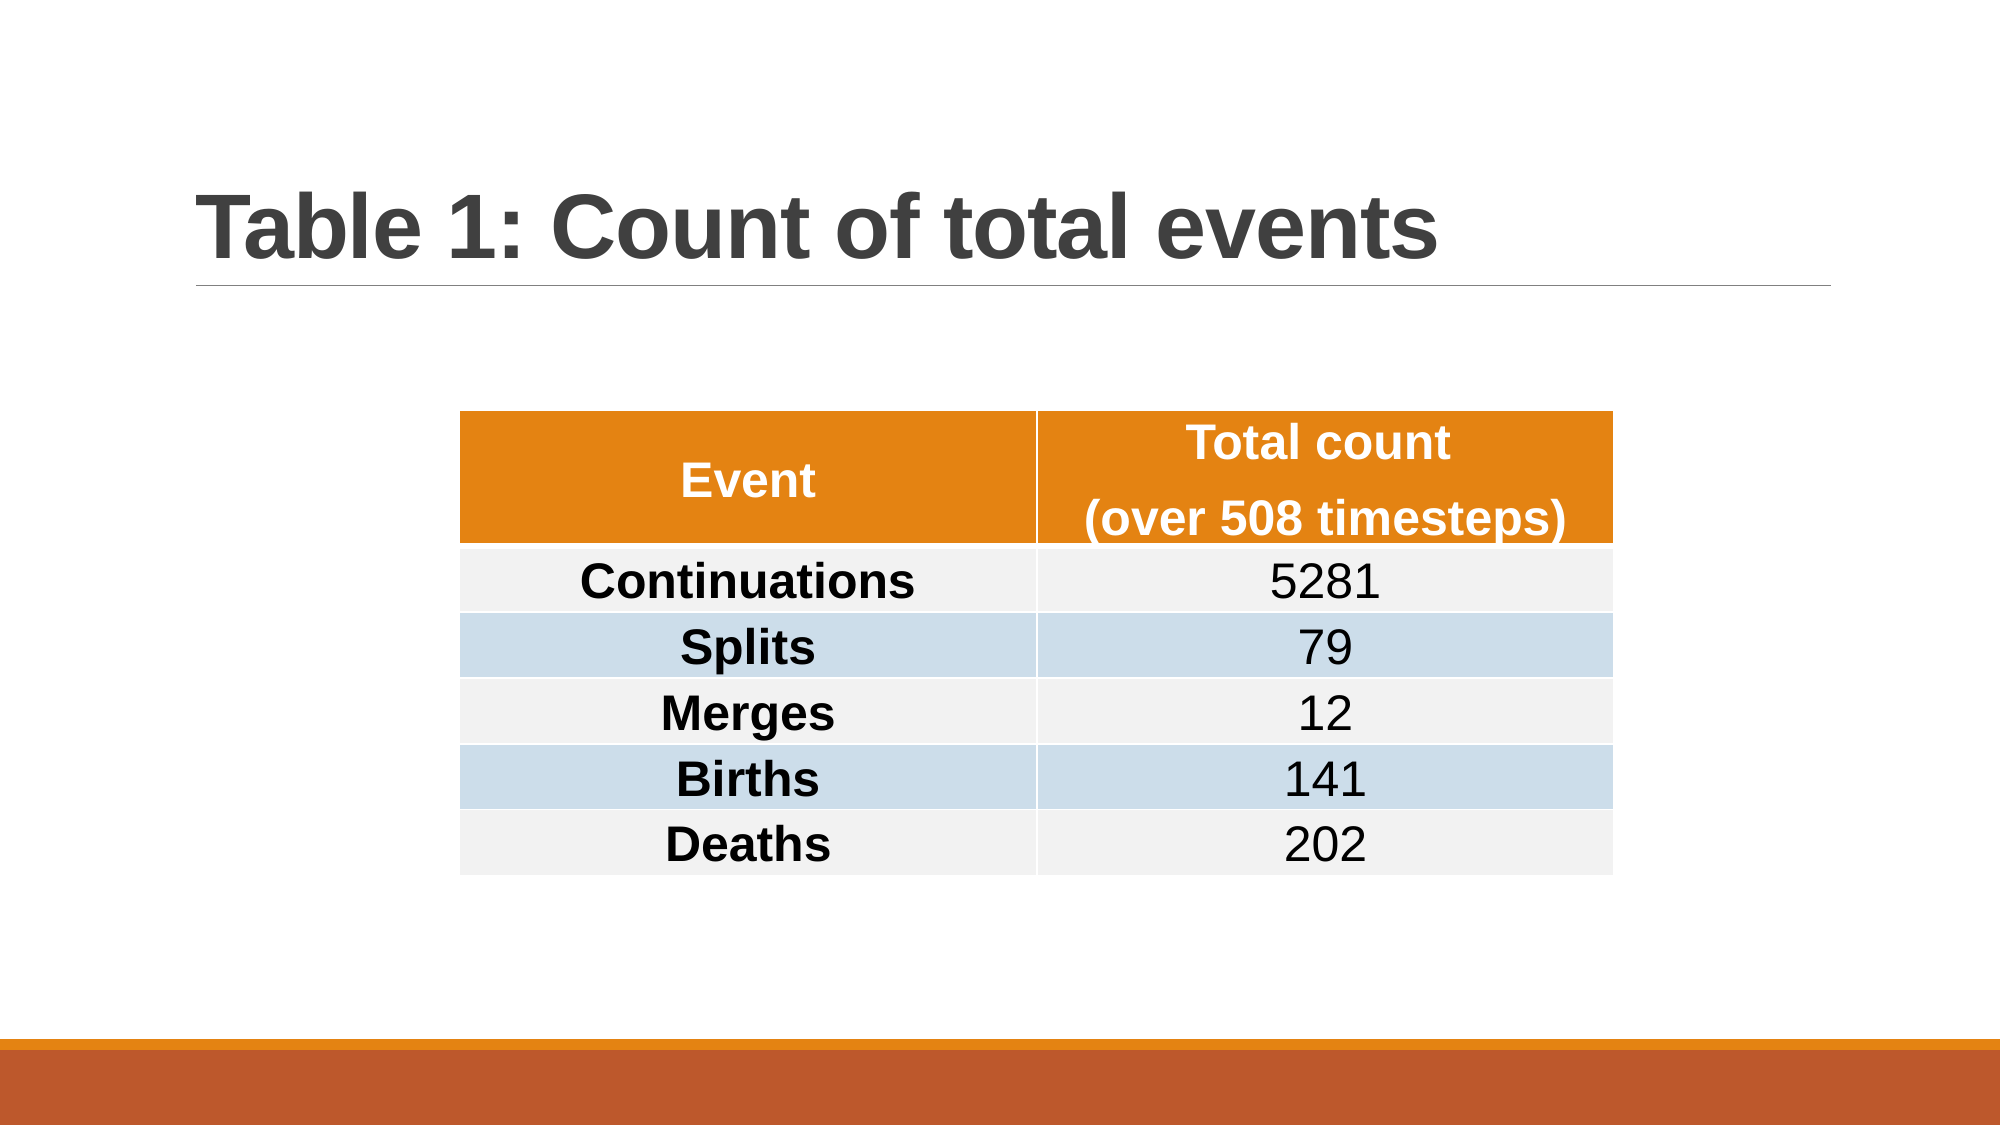

# Table 1: Count of total events
| Event | Total count  (over 508 timesteps) |
| --- | --- |
| Continuations | 5281 |
| Splits | 79 |
| Merges | 12 |
| Births | 141 |
| Deaths | 202 |